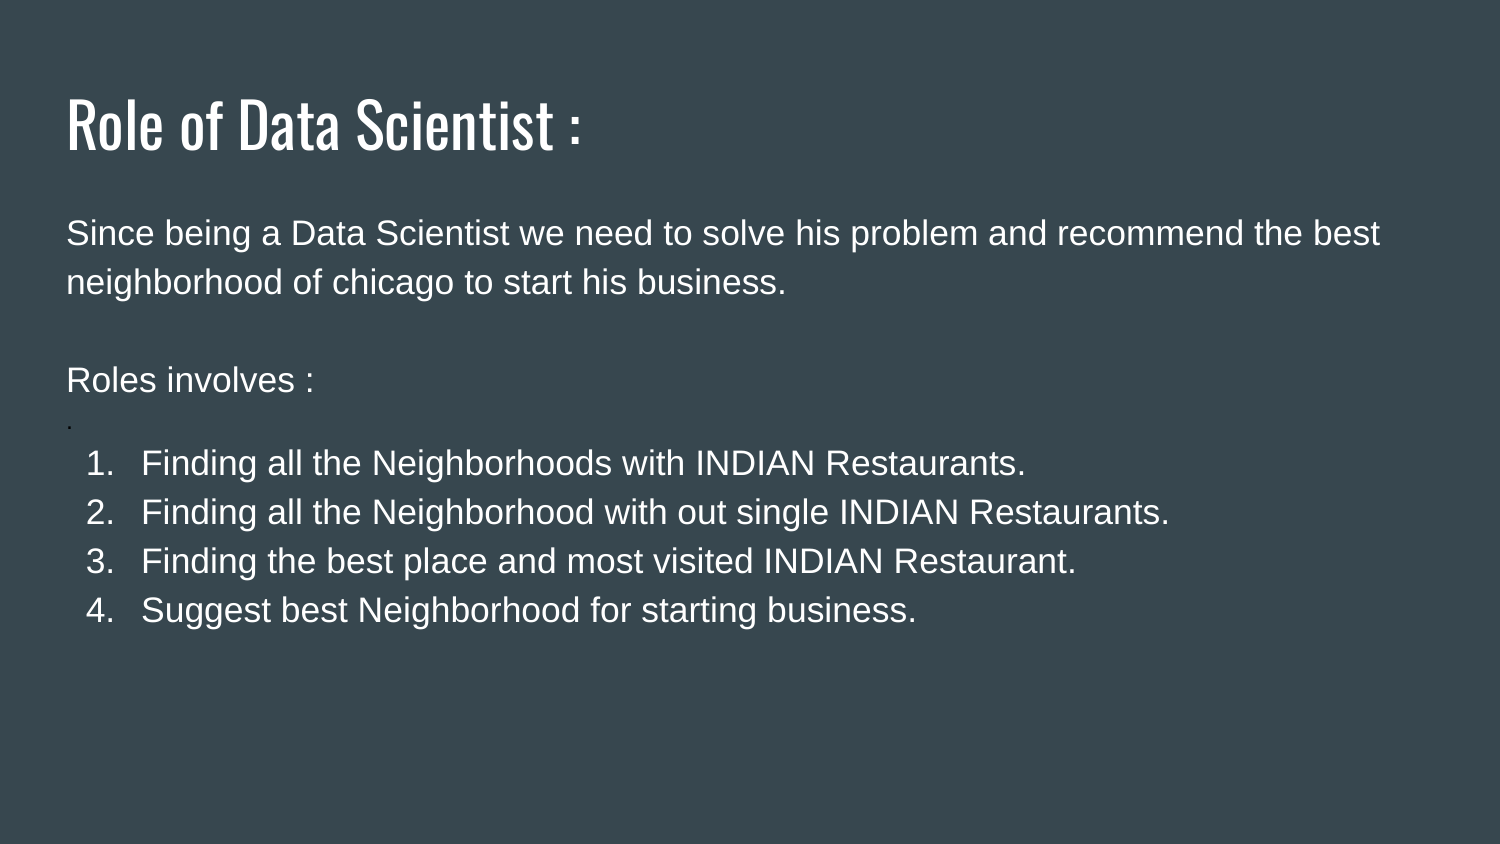

# Role of Data Scientist :
Since being a Data Scientist we need to solve his problem and recommend the best neighborhood of chicago to start his business.

Roles involves :
.
Finding all the Neighborhoods with INDIAN Restaurants.
Finding all the Neighborhood with out single INDIAN Restaurants.
Finding the best place and most visited INDIAN Restaurant.
Suggest best Neighborhood for starting business.